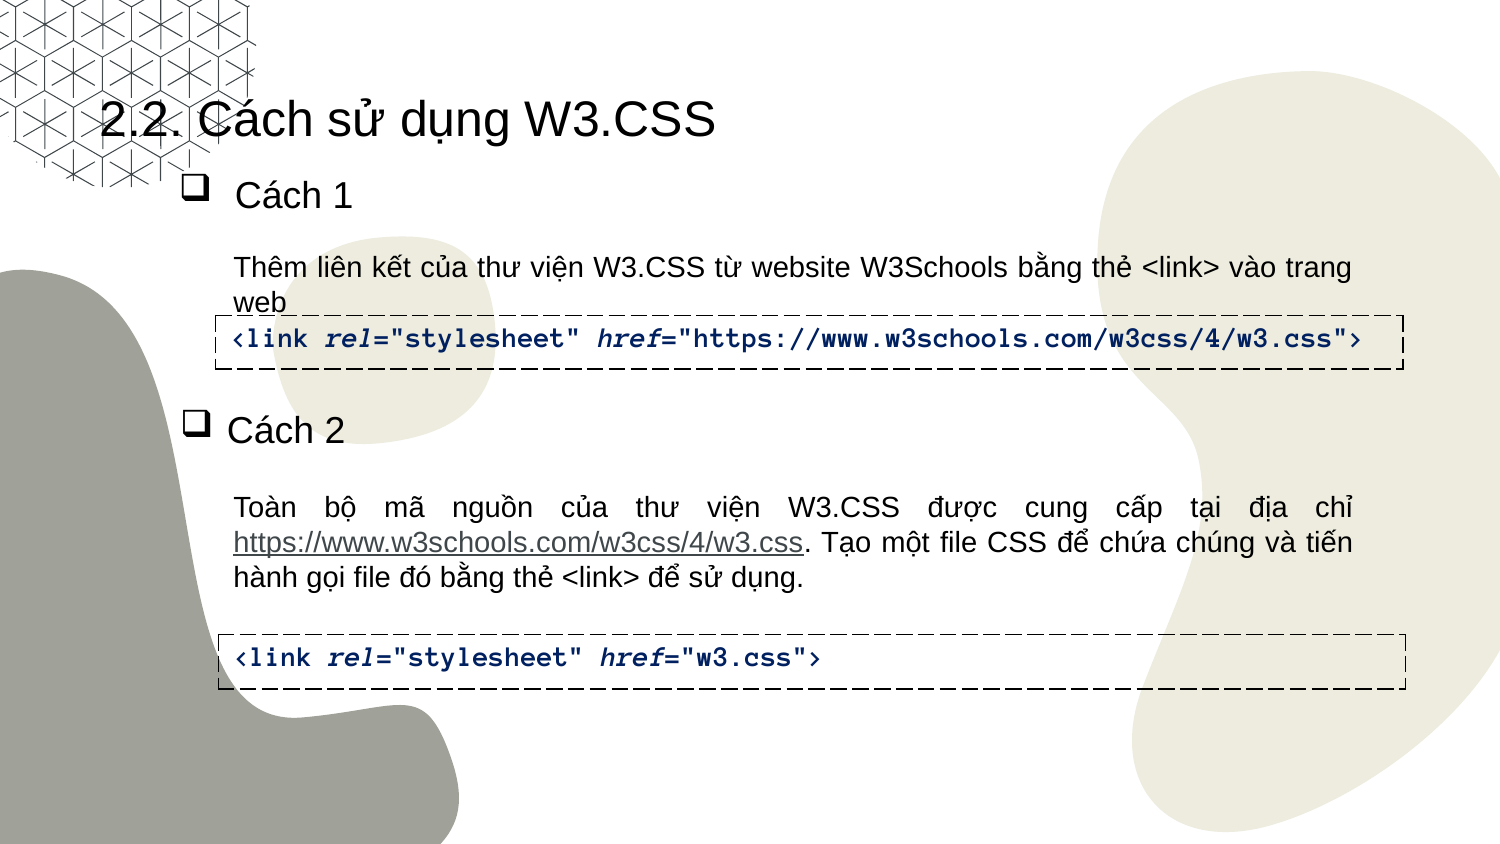

2.2. Cách sử dụng W3.CSS
Cách 1
Thêm liên kết của thư viện W3.CSS từ website W3Schools bằng thẻ <link> vào trang web
| <link rel="stylesheet" href="https://www.w3schools.com/w3css/4/w3.css"> |
| --- |
Cách 2
Toàn bộ mã nguồn của thư viện W3.CSS được cung cấp tại địa chỉ https://www.w3schools.com/w3css/4/w3.css. Tạo một file CSS để chứa chúng và tiến hành gọi file đó bằng thẻ <link> để sử dụng.
| <link rel="stylesheet" href="w3.css"> |
| --- |